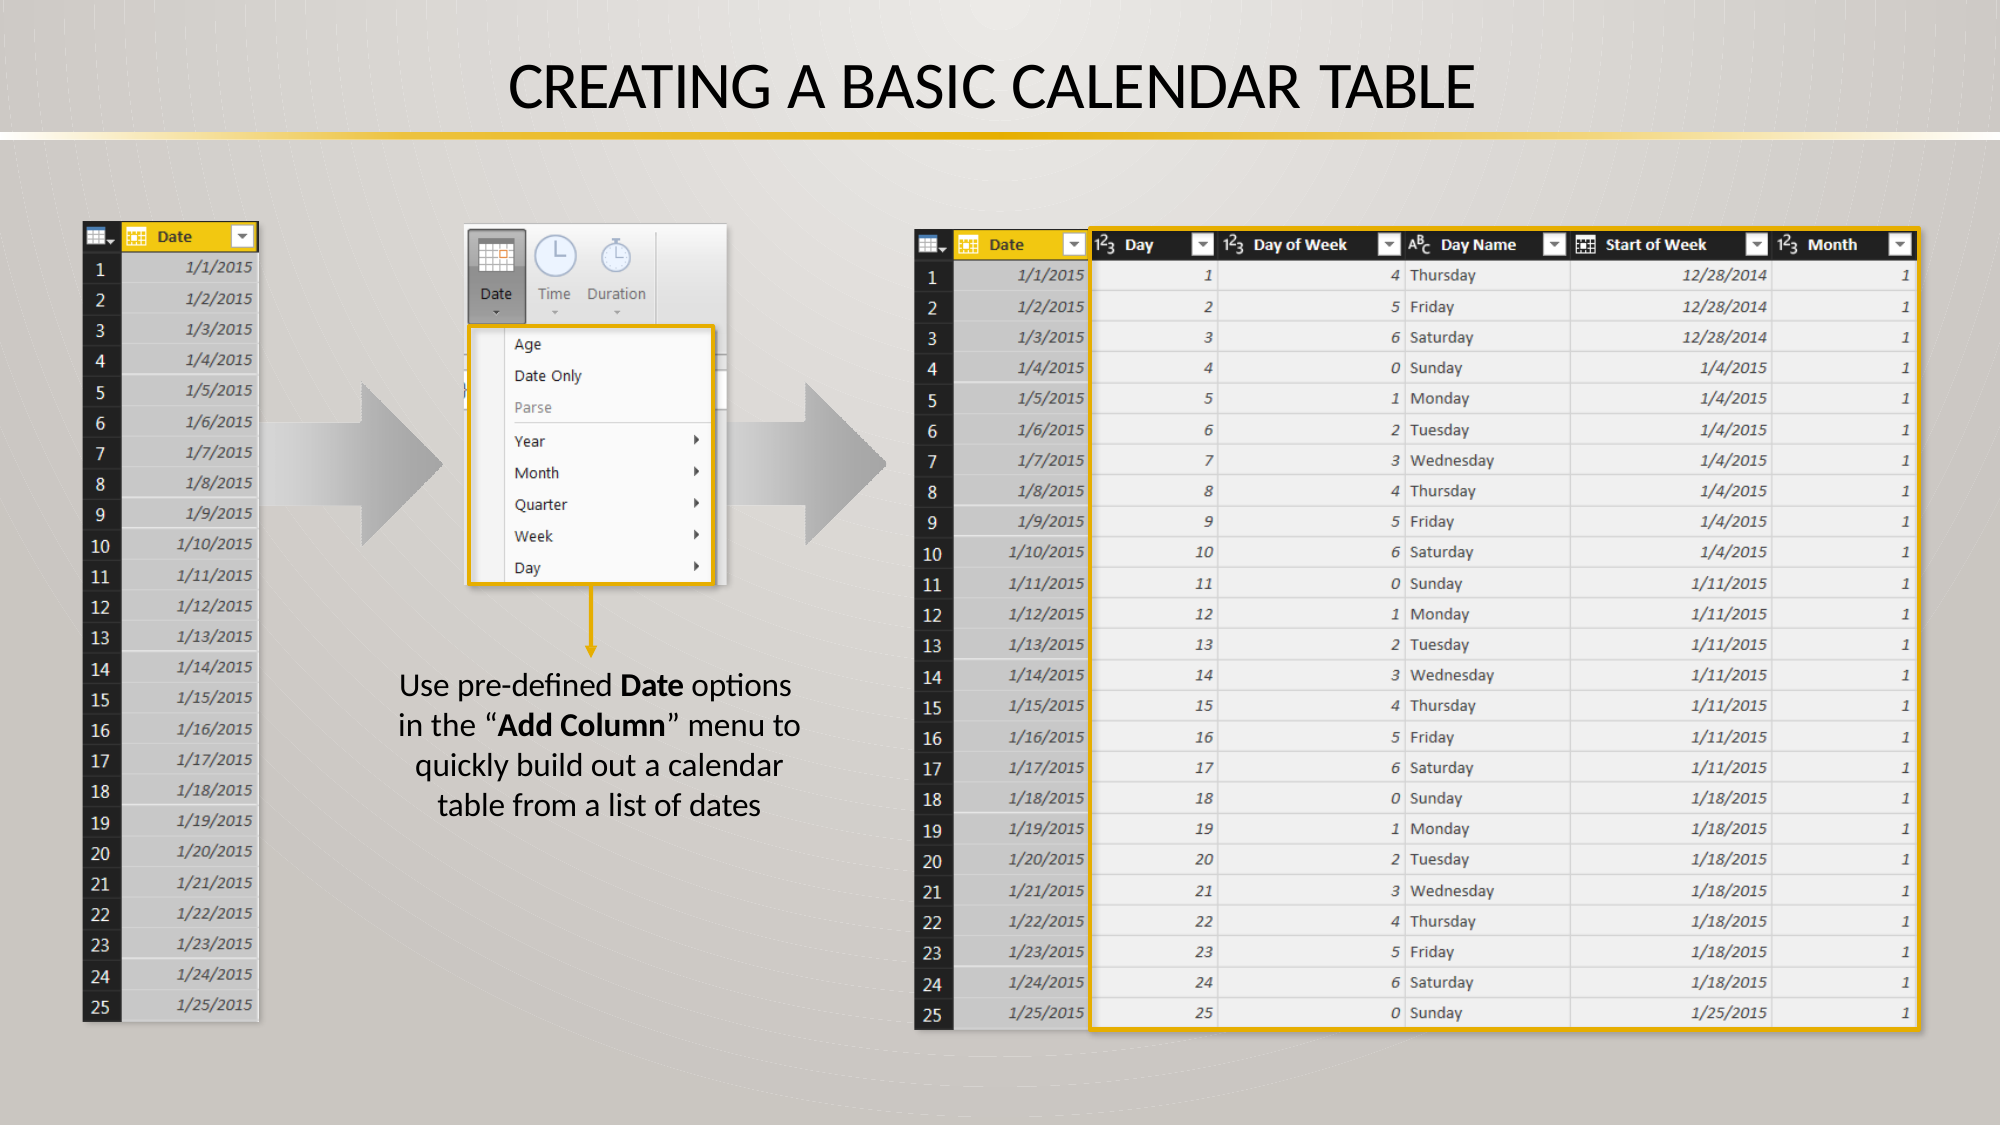

# CREATING A BASIC CALENDAR TABLE

Use pre-defined Date options  in the “Add Column” menu to  quickly build out a calendar  table from a list of dates